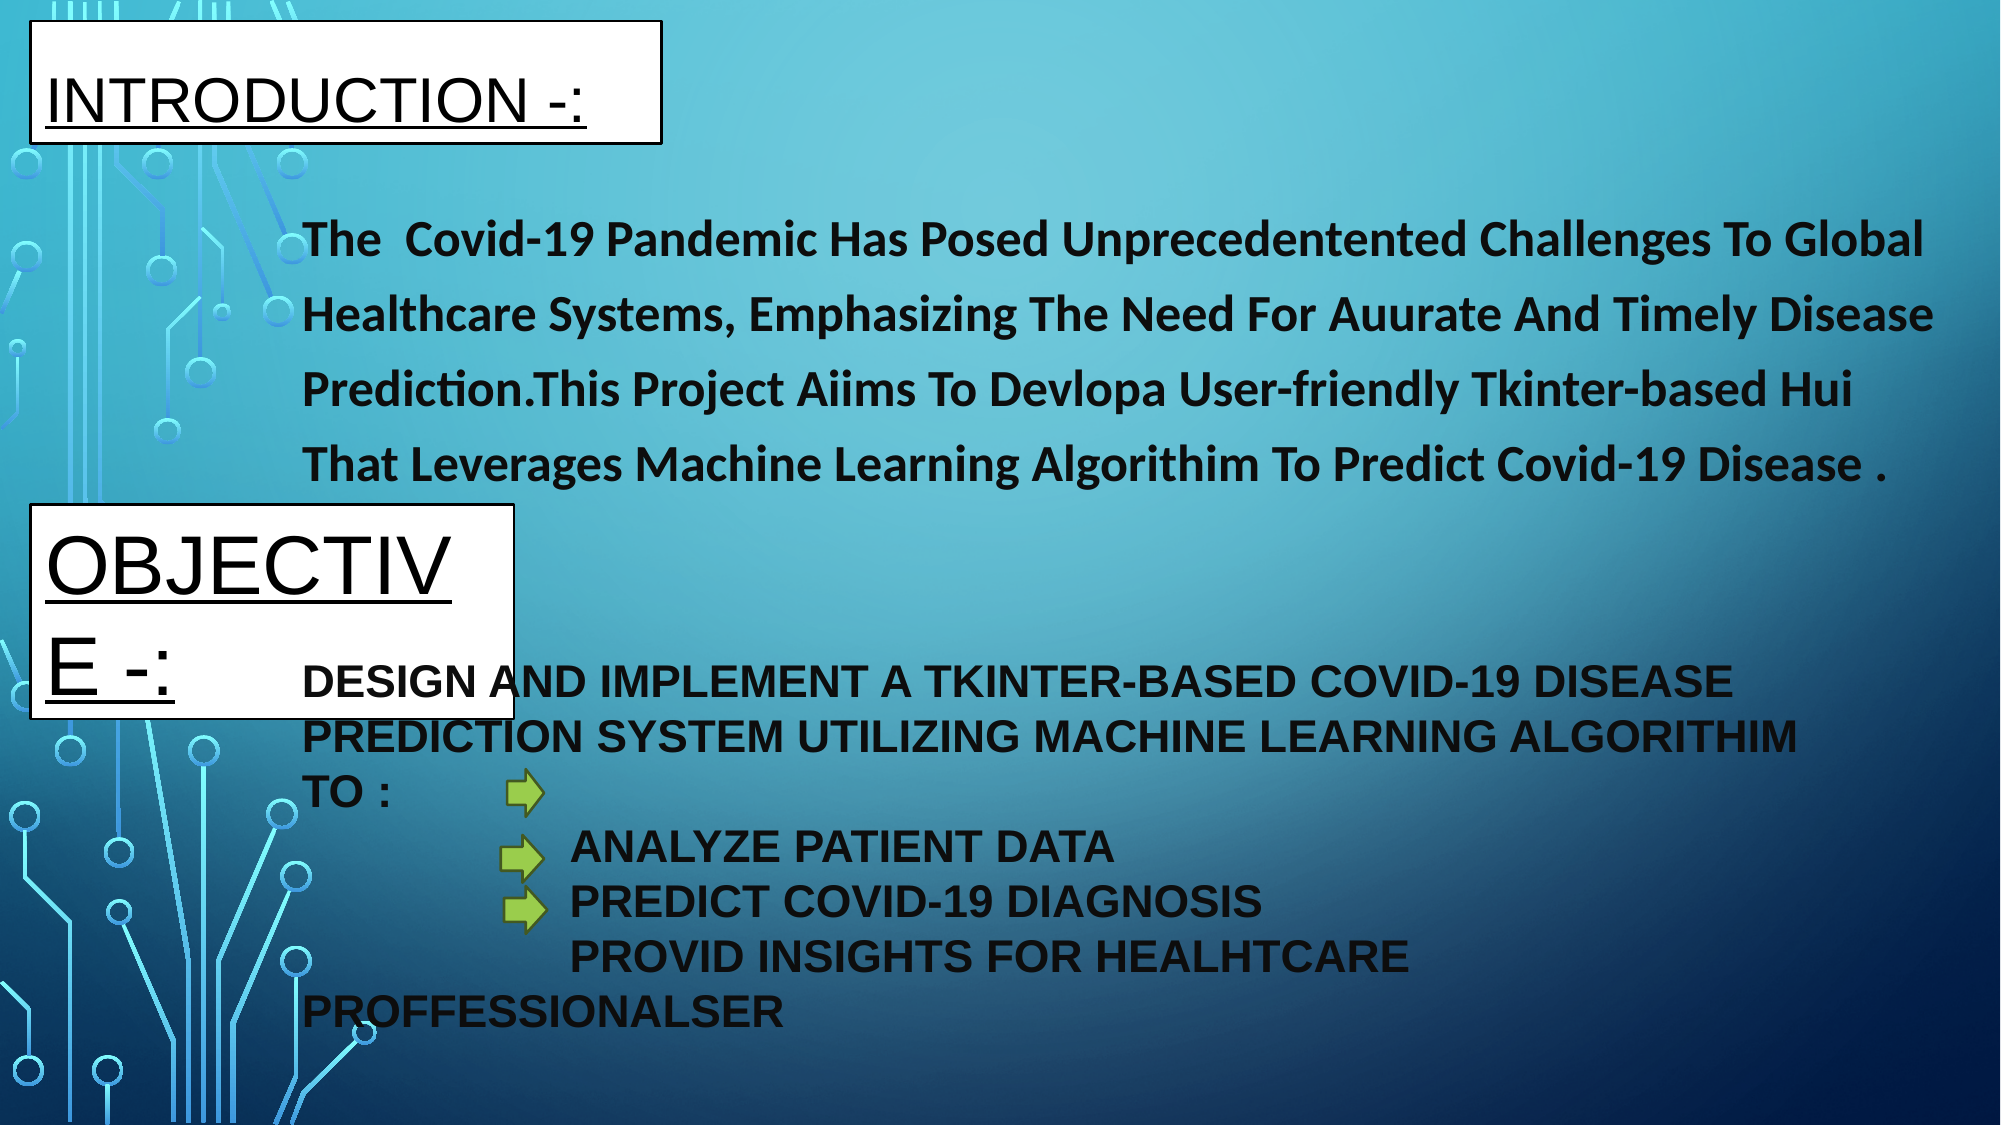

# INTRODUCTION -:
The  Covid-19 Pandemic Has Posed Unprecedentented Challenges To Global Healthcare Systems, Emphasizing The Need For Auurate And Timely Disease Prediction.This Project Aiims To Devlopa User-friendly Tkinter-based Hui That Leverages Machine Learning Algorithim To Predict Covid-19 Disease .
OBJECTIVE -:
DESIGN AND IMPLEMENT A TKINTER-BASED COVID-19 DISEASE PREDICTION SYSTEM UTILIZING MACHINE LEARNING ALGORITHIM TO :
                     ANALYZE PATIENT DATA
                     PREDICT COVID-19 DIAGNOSIS
                     PROVID INSIGHTS FOR HEALHTCARE PROFFESSIONALSER